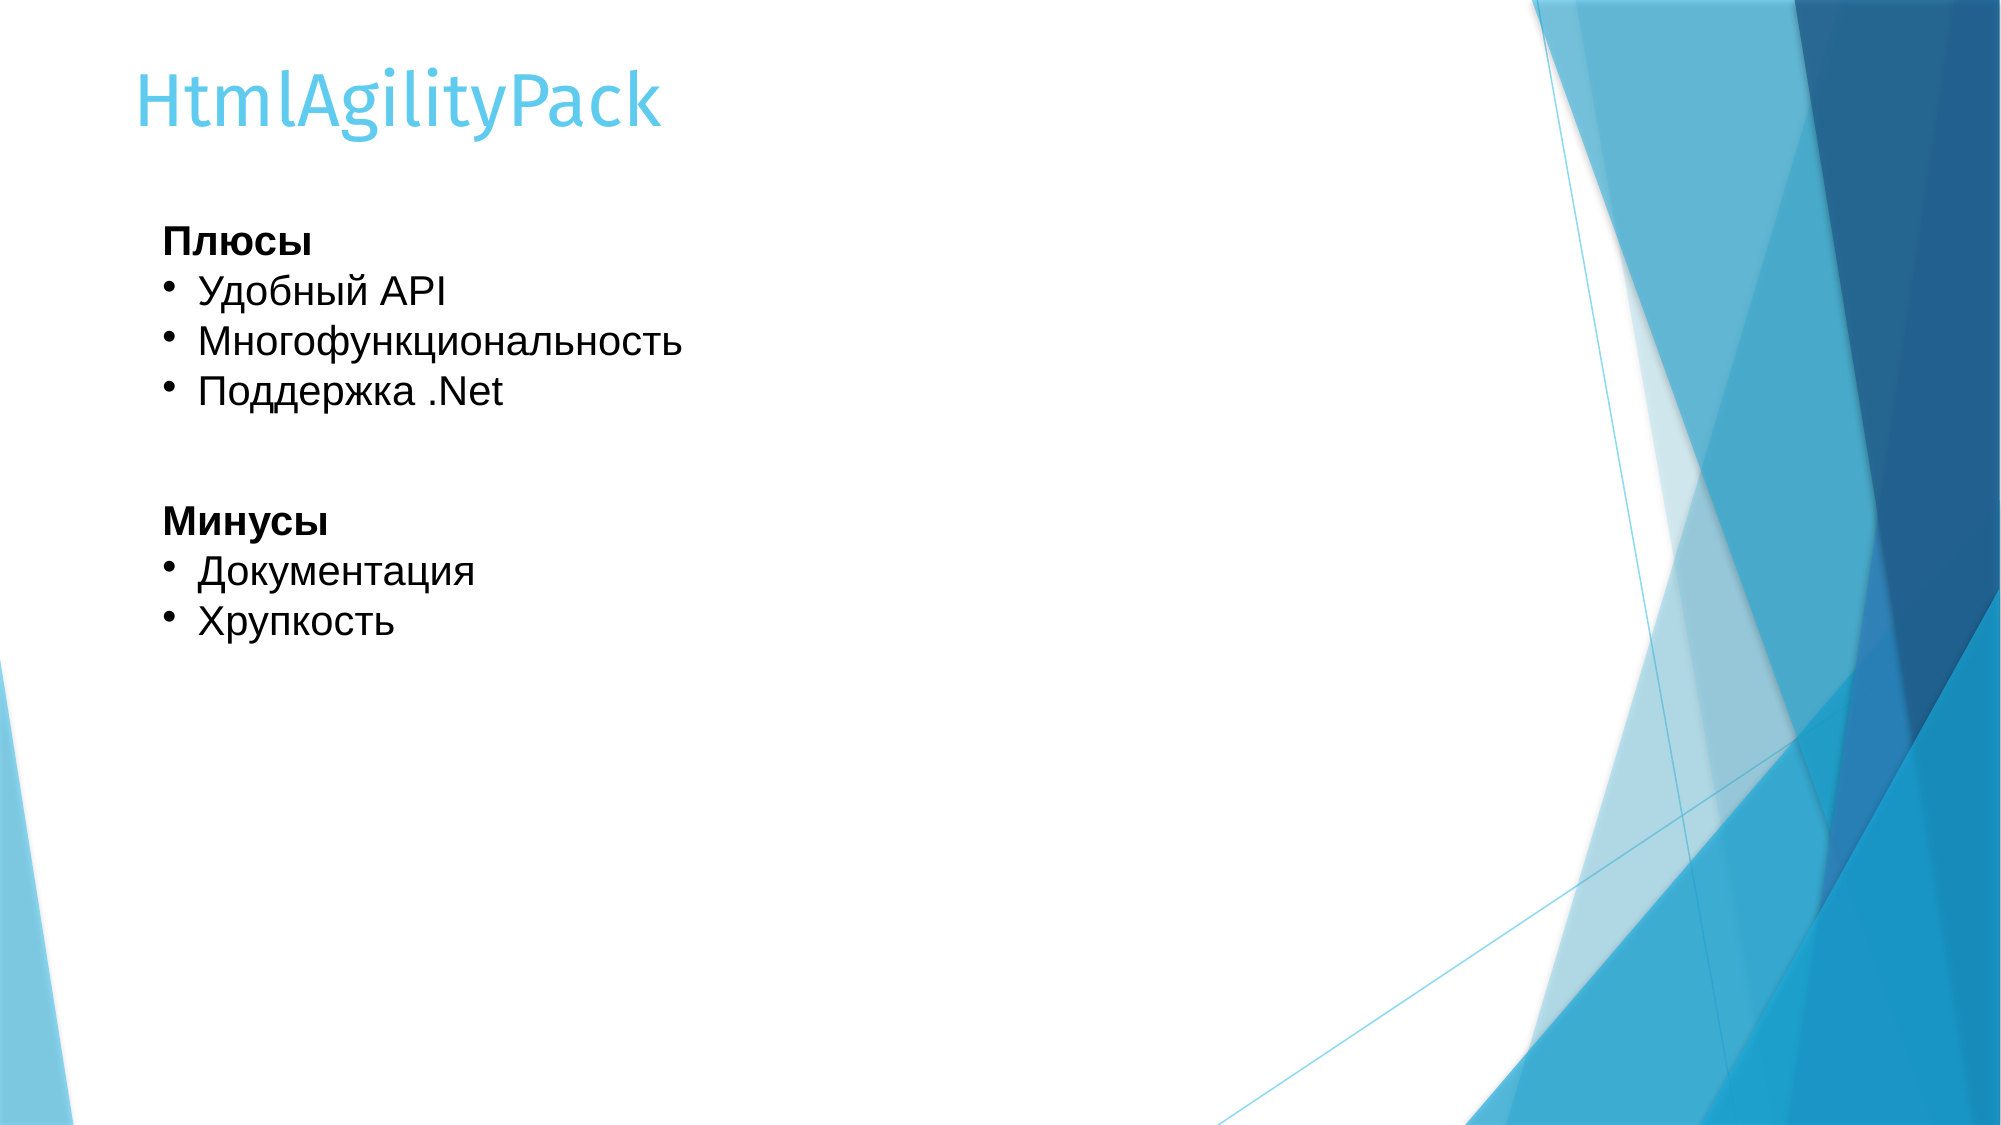

# HtmlAgilityPack
Плюсы
Удобный API
Многофункциональность
Поддержка .Net

Минусы
Документация
Хрупкость